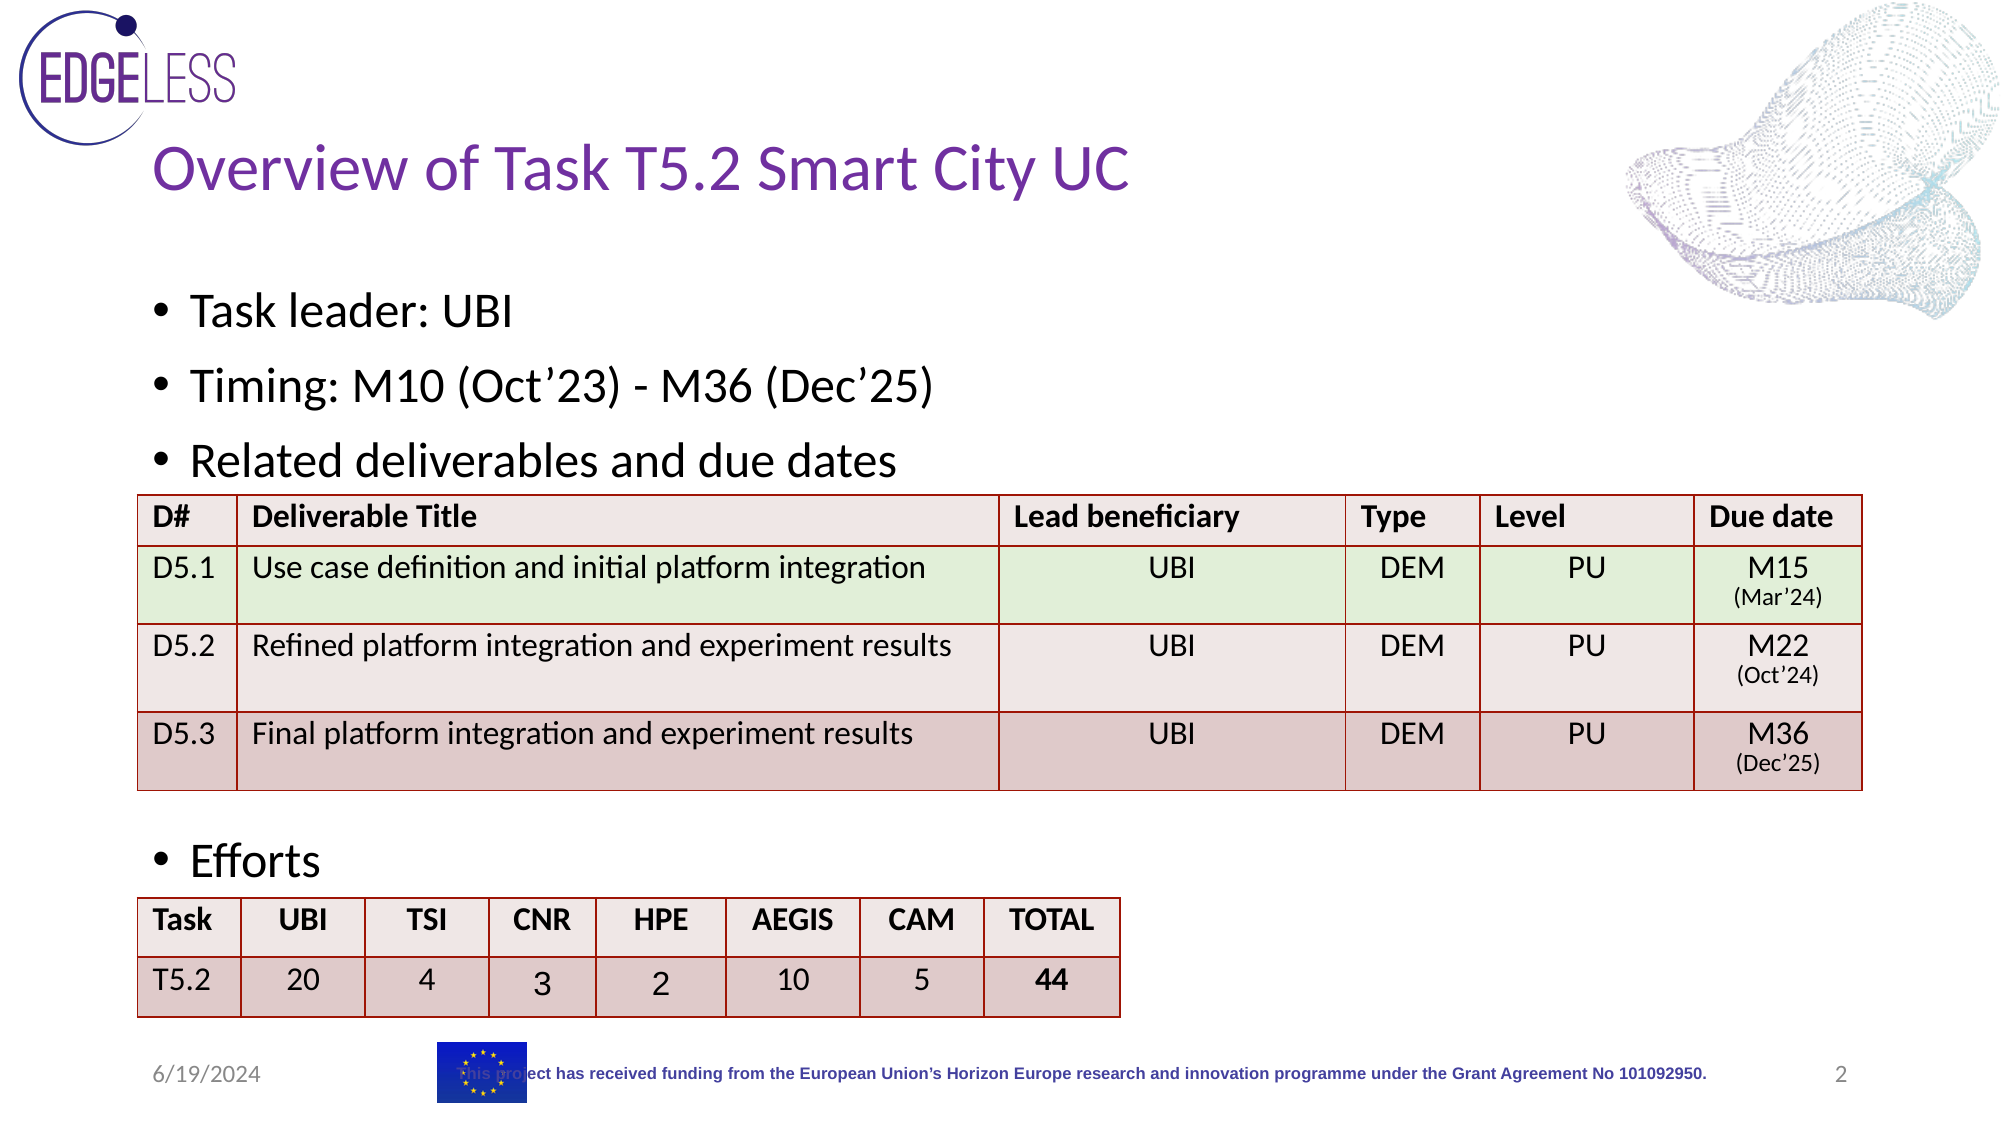

# Overview of Task T5.2 Smart City UC
Task leader: UBI
Timing: M10 (Oct’23) - M36 (Dec’25)
Related deliverables and due dates

Efforts

| D# | Deliverable Title | Lead beneficiary | Type | Level | Due date |
| --- | --- | --- | --- | --- | --- |
| D5.1 | Use case definition and initial platform integration | UBI | DEM | PU | M15 (Mar’24) |
| D5.2 | Refined platform integration and experiment results | UBI | DEM | PU | M22 (Oct’24) |
| D5.3 | Final platform integration and experiment results | UBI | DEM | PU | M36 (Dec’25) |
| Task | UBI | TSI | CNR | HPE | AEGIS | CAM | TOTAL |
| --- | --- | --- | --- | --- | --- | --- | --- |
| T5.2 | 20 | 4 | 3 | 2 | 10 | 5 | 44 |

6/19/2024
2